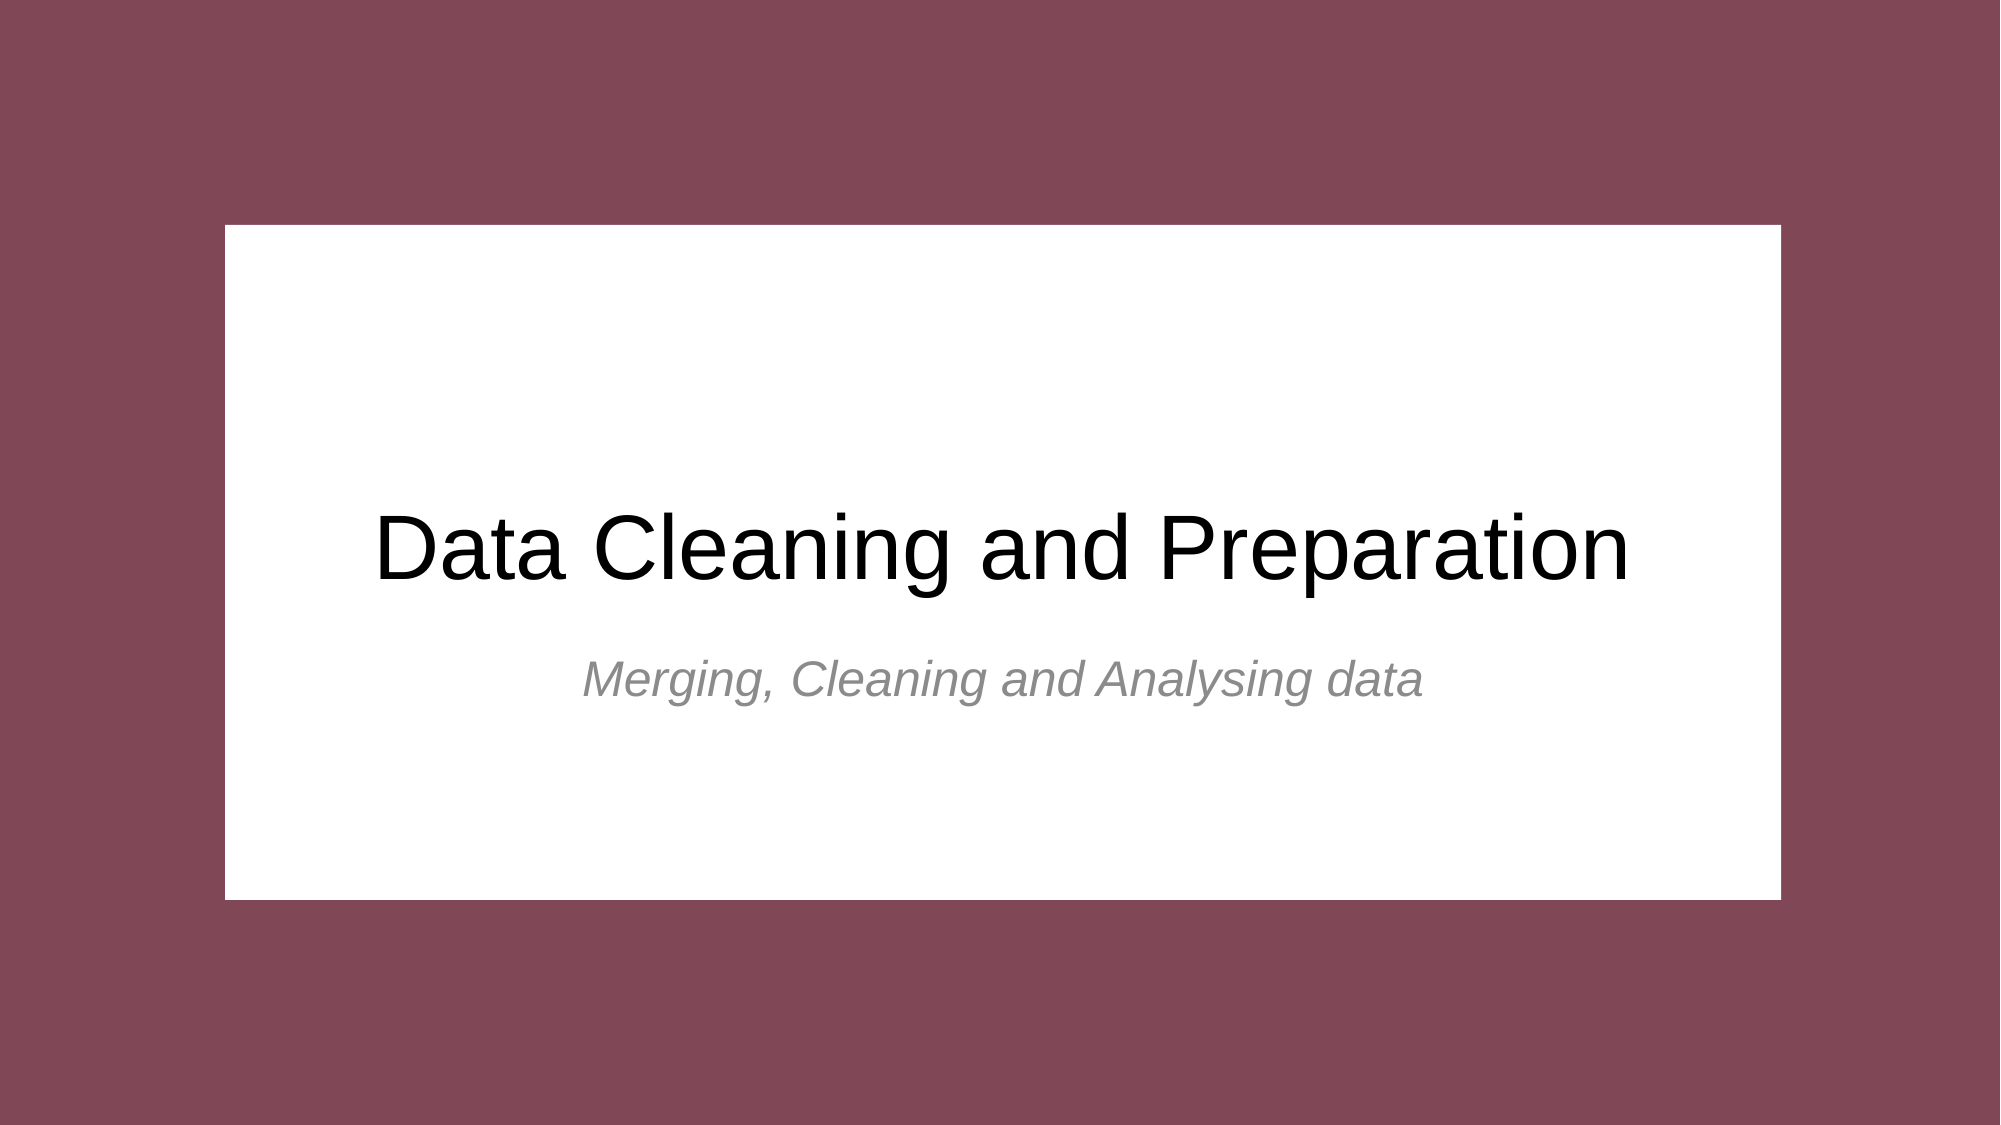

# Data Cleaning and Preparation
Merging, Cleaning and Analysing data